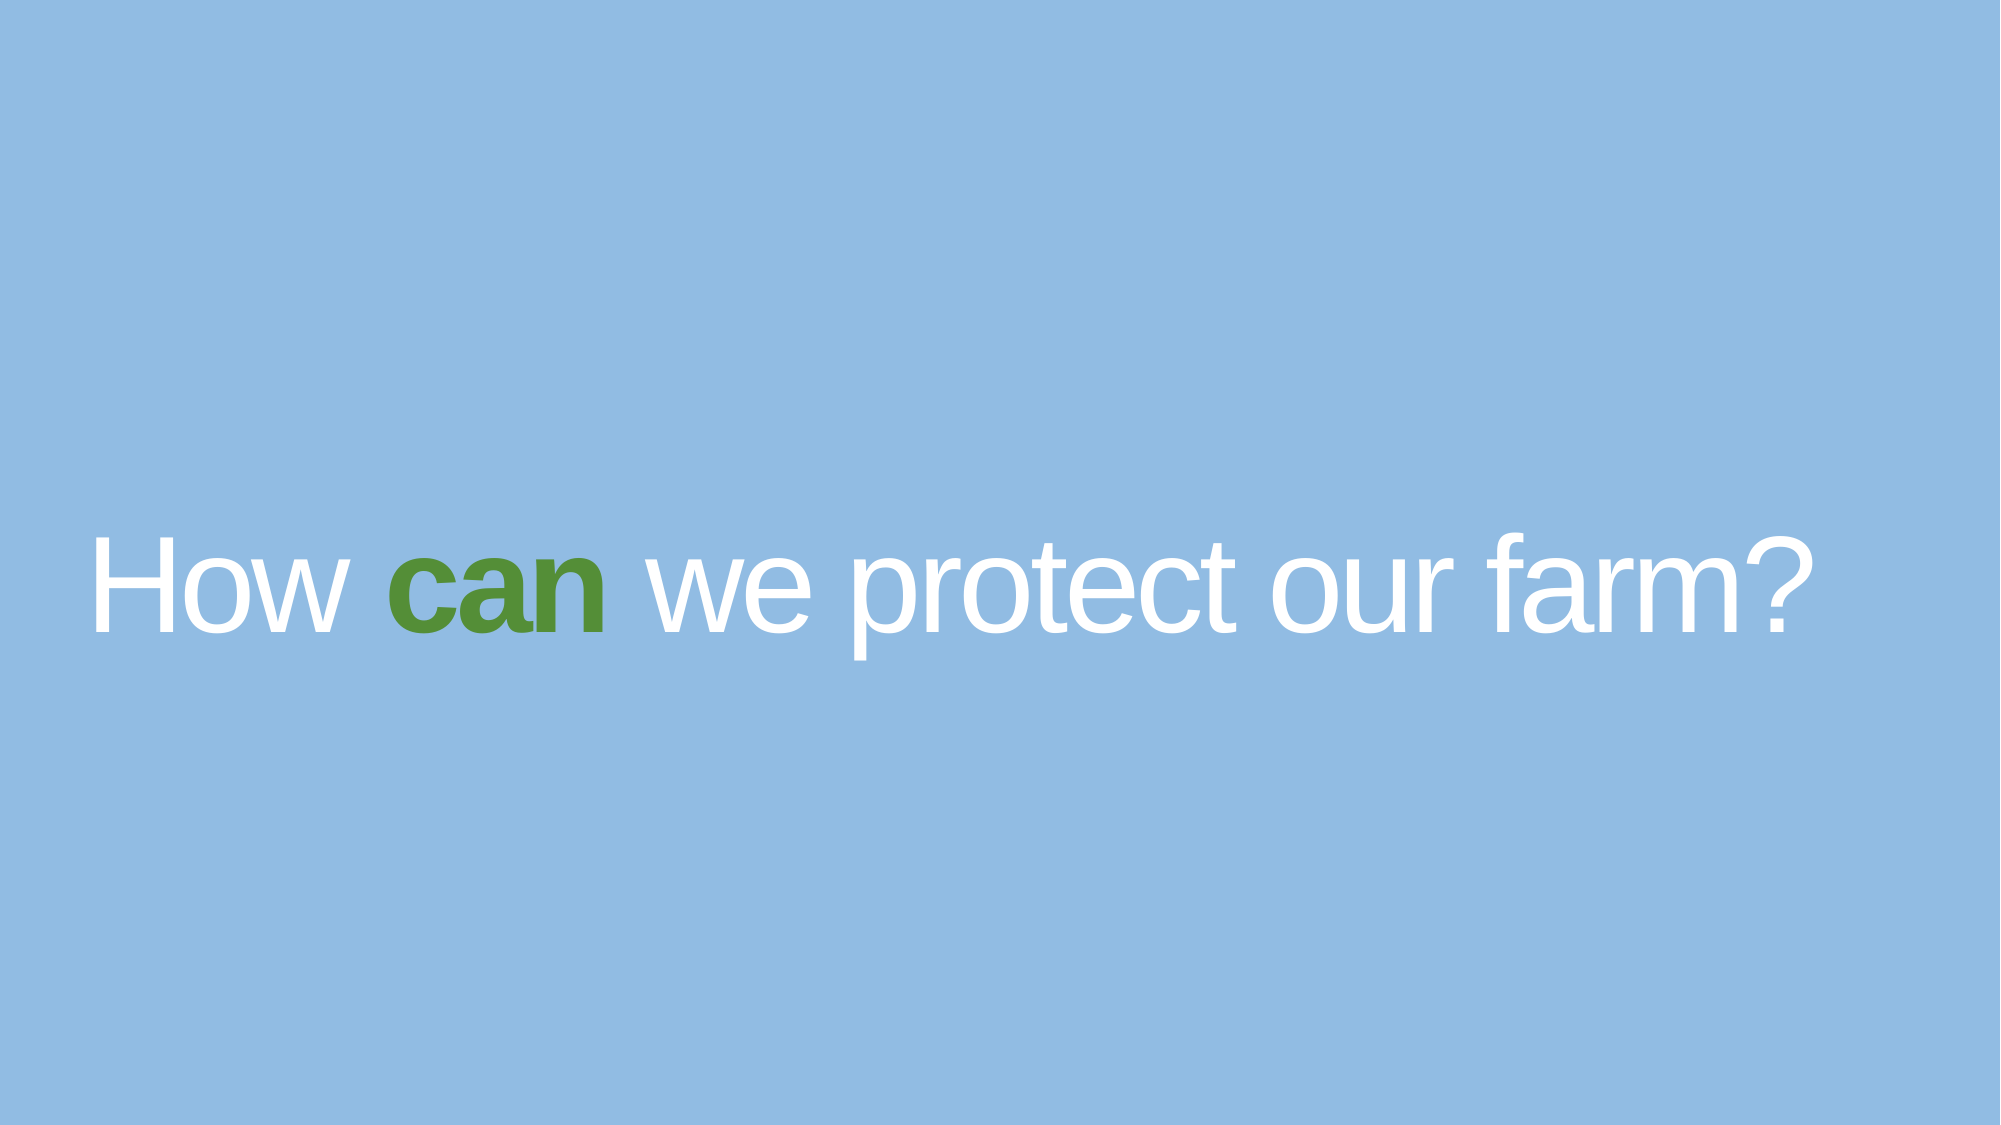

# How can we protect our farm?